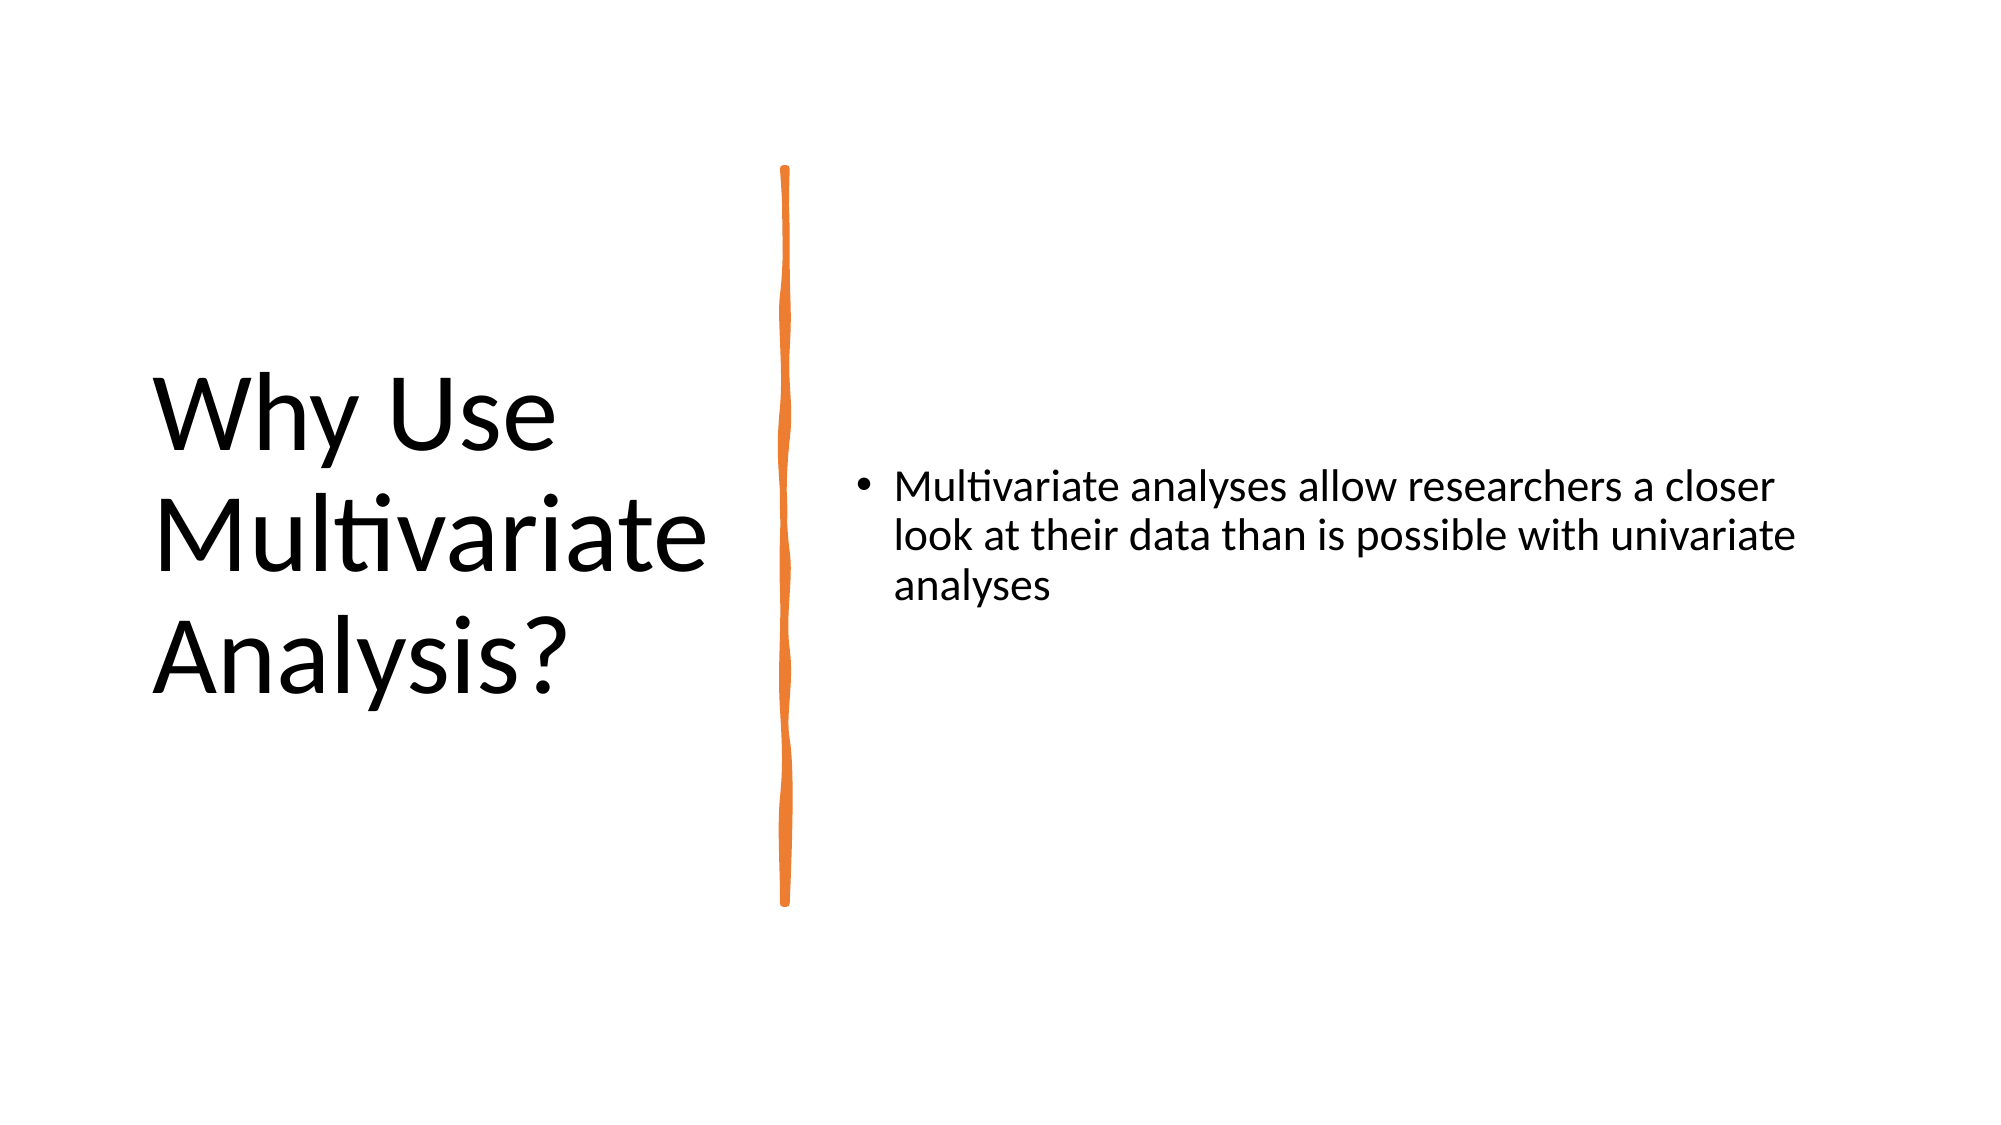

# Why Use Multivariate Analysis?
Multivariate analyses allow researchers a closer look at their data than is possible with univariate analyses